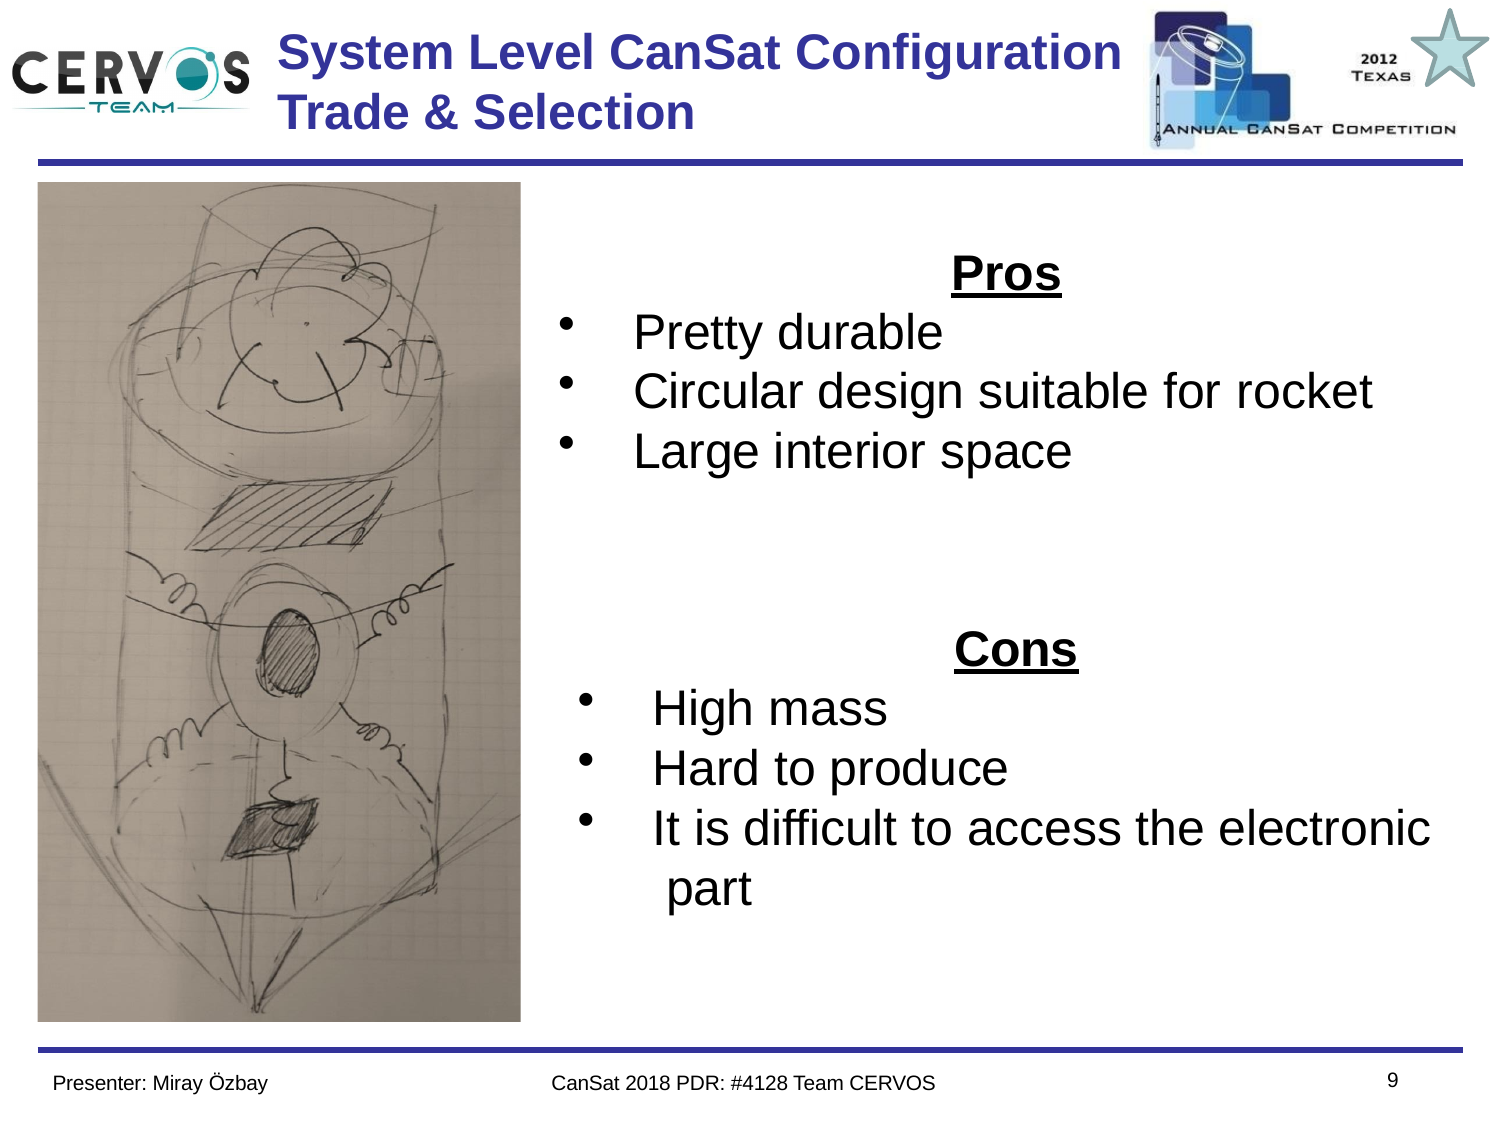

System Level CanSat Configuration
Trade & Selection

Pros
Pretty durable
Circular design suitable for rocket
Large interior space

Cons
High mass
Hard to produce
It is difficult to access the electronic  part
Team Logo
Here
(If You Want)

9
Presenter: Miray Özbay
CanSat 2018 PDR: #4128 Team CERVOS